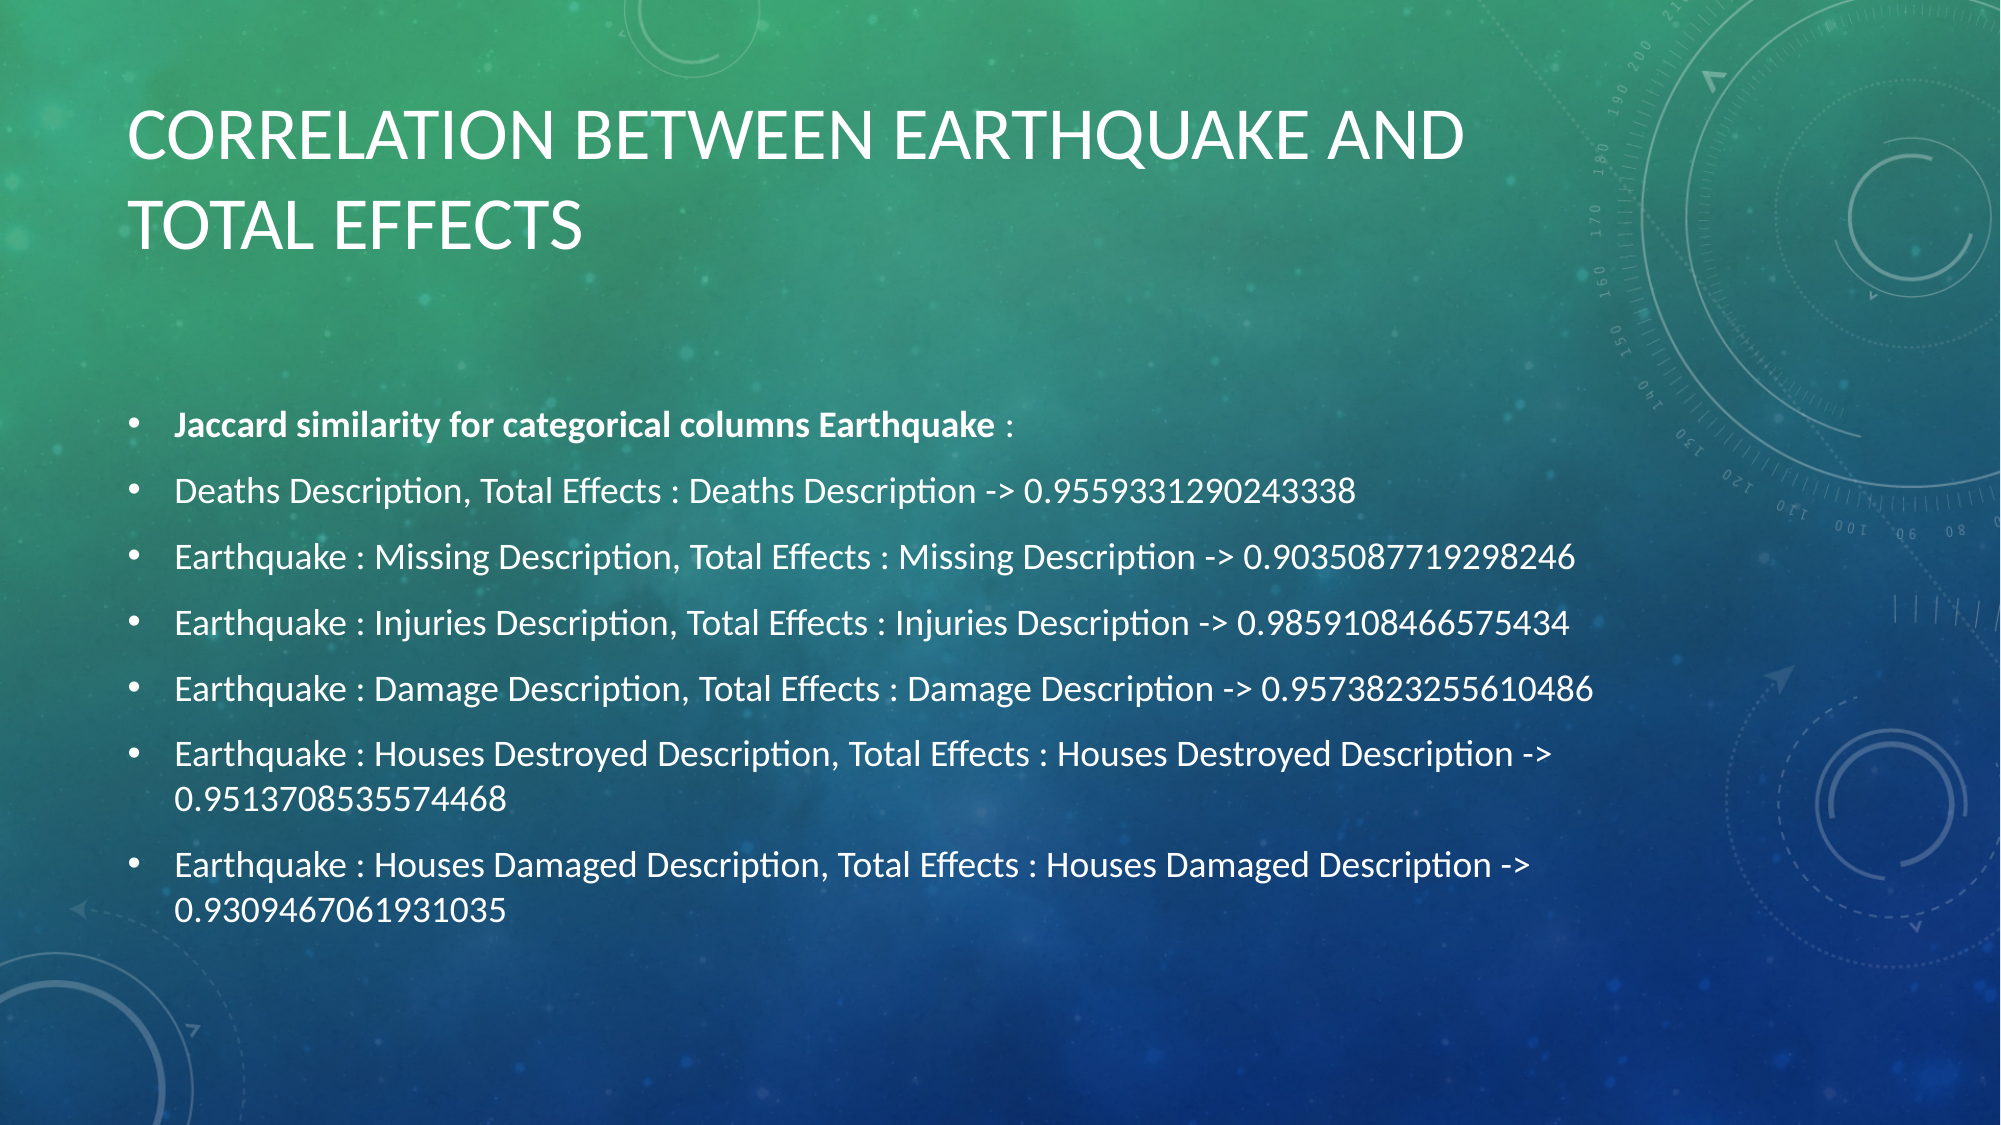

# CORRELATION BETWEEN EARTHQUAKE AND TOTAL EFFECTS

Jaccard similarity for categorical columns Earthquake :
Deaths Description, Total Effects : Deaths Description -> 0.9559331290243338
Earthquake : Missing Description, Total Effects : Missing Description -> 0.9035087719298246
Earthquake : Injuries Description, Total Effects : Injuries Description -> 0.9859108466575434
Earthquake : Damage Description, Total Effects : Damage Description -> 0.9573823255610486
Earthquake : Houses Destroyed Description, Total Effects : Houses Destroyed Description -> 0.9513708535574468
Earthquake : Houses Damaged Description, Total Effects : Houses Damaged Description -> 0.9309467061931035